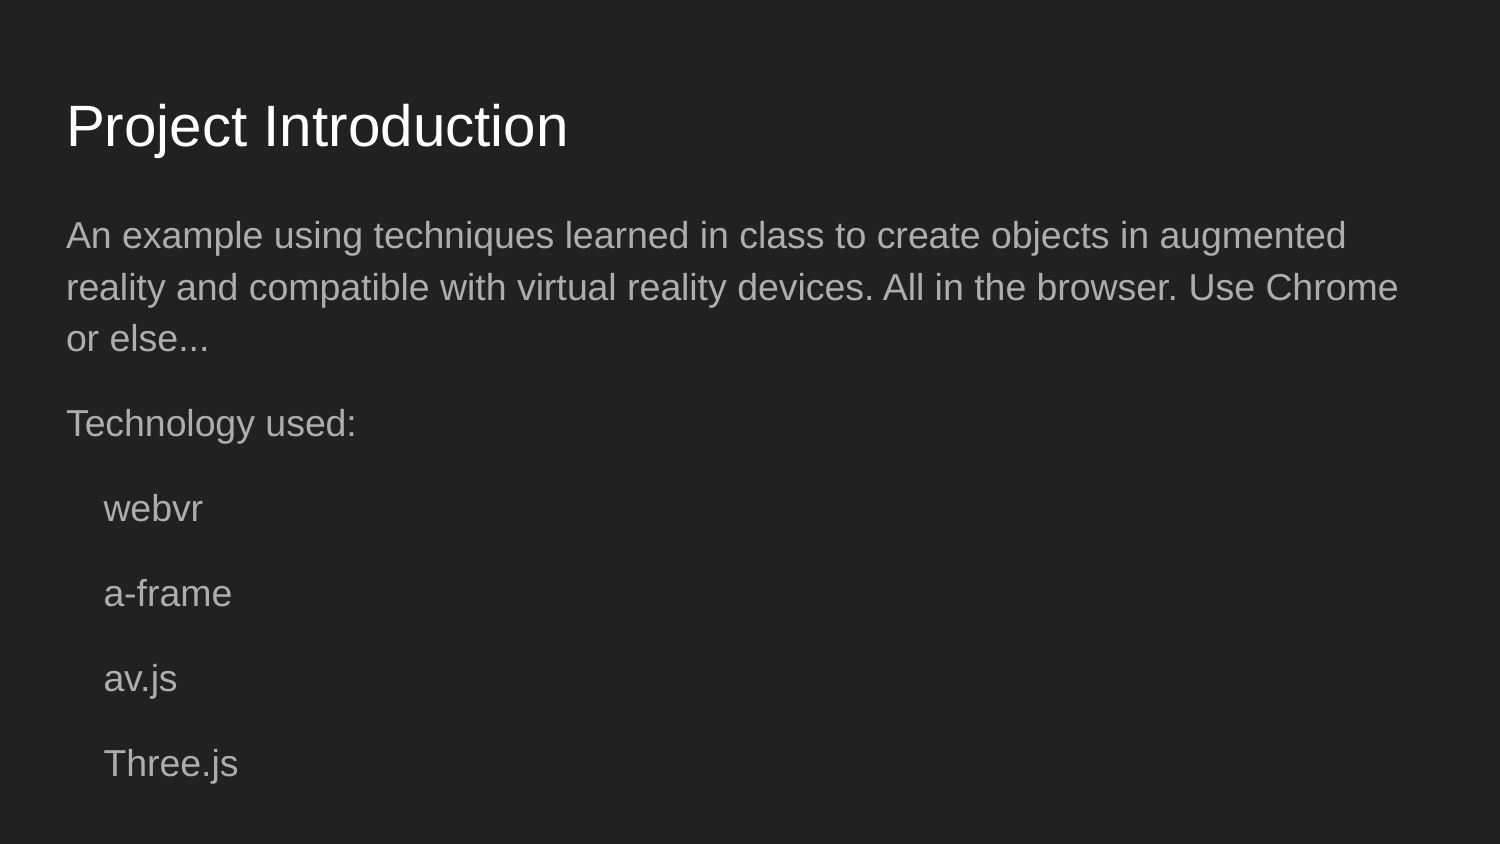

# Project Introduction
An example using techniques learned in class to create objects in augmented reality and compatible with virtual reality devices. All in the browser. Use Chrome or else...
Technology used:
webvr
a-frame
av.js
Three.js